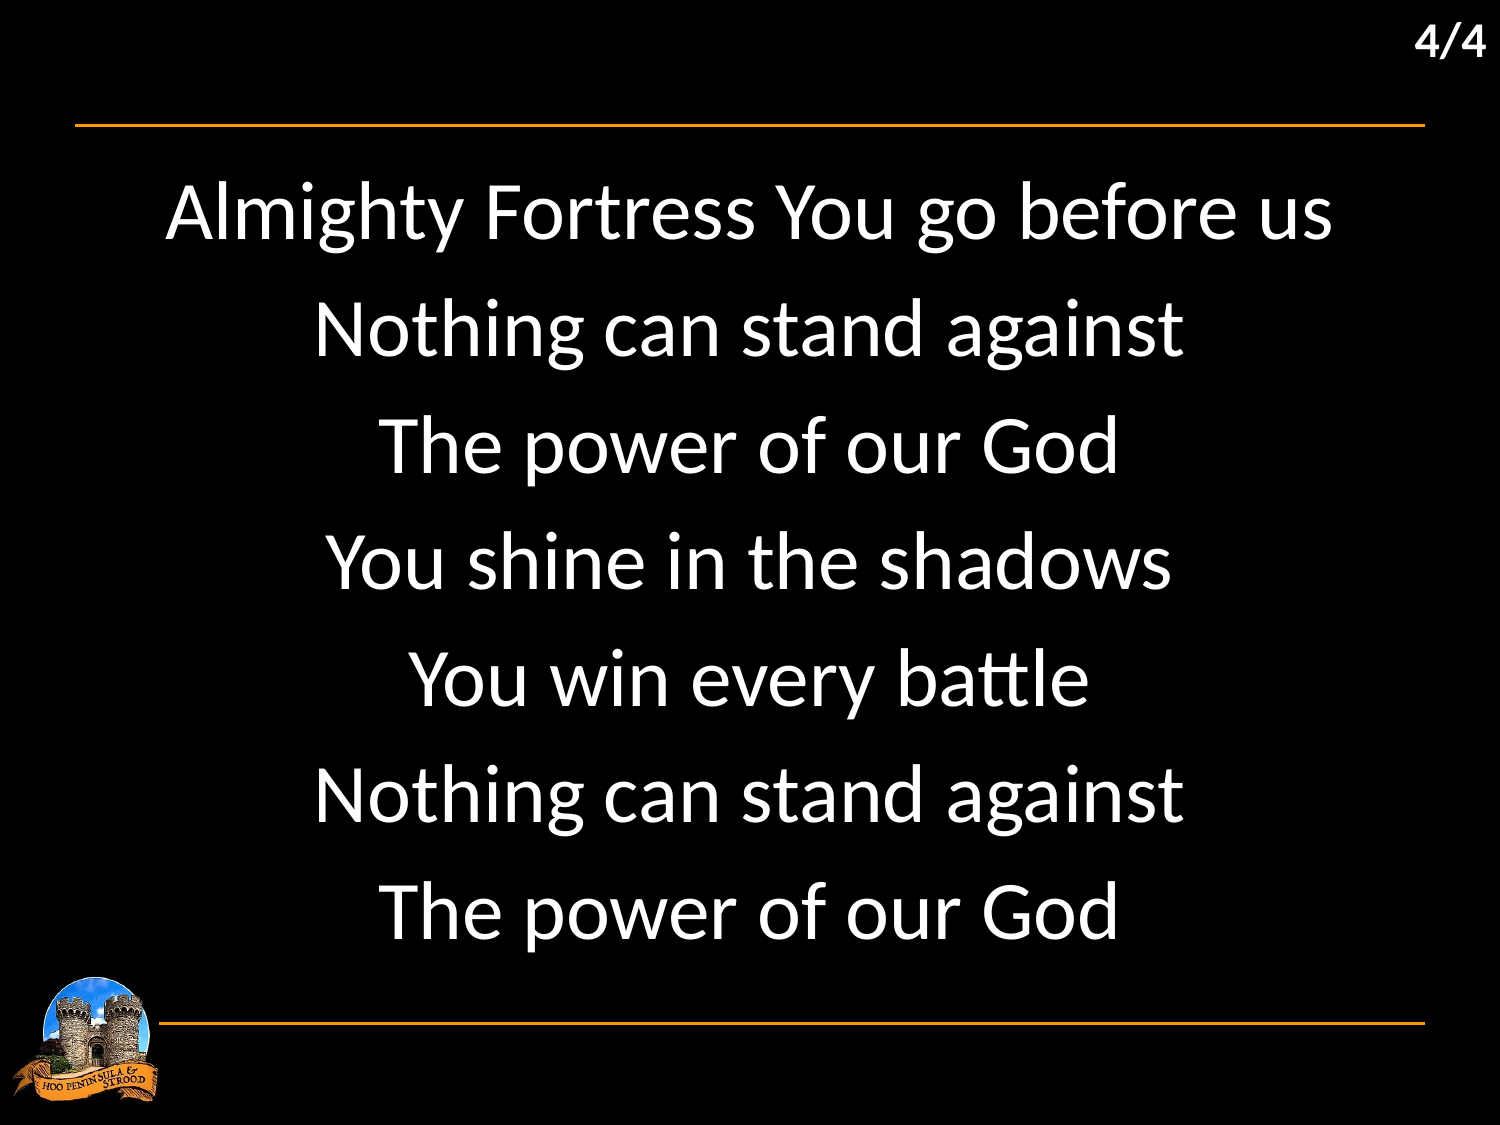

4/4
Almighty Fortress You go before us
Nothing can stand against
The power of our God
You shine in the shadows
You win every battle
Nothing can stand against
The power of our God